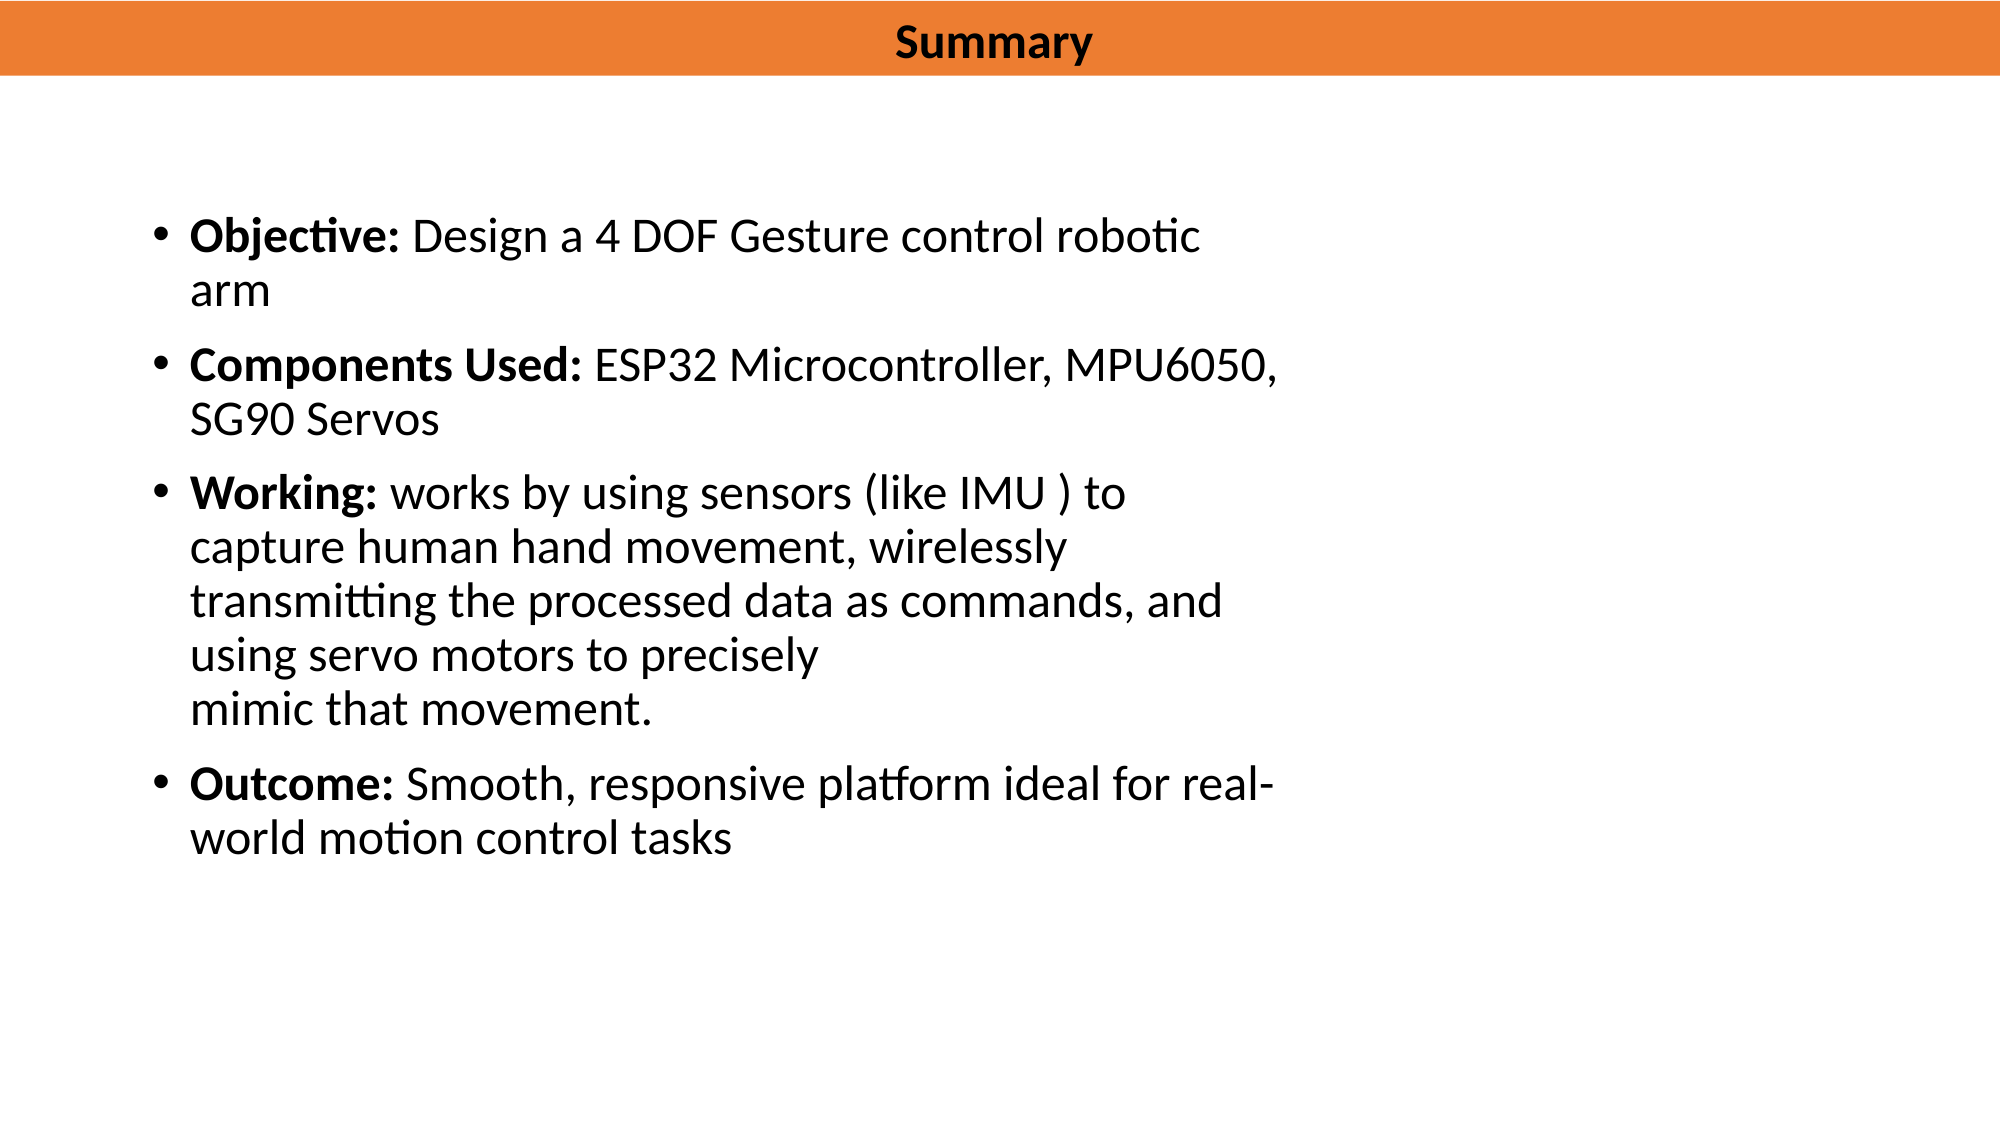

Summary
Objective: Design a 4 DOF Gesture control robotic arm
Components Used: ESP32 Microcontroller, MPU6050, SG90 Servos
Working: works by using sensors (like IMU ) to capture human hand movement, wirelessly transmitting the processed data as commands, and using servo motors to precisely mimic that movement.
Outcome: Smooth, responsive platform ideal for real-world motion control tasks